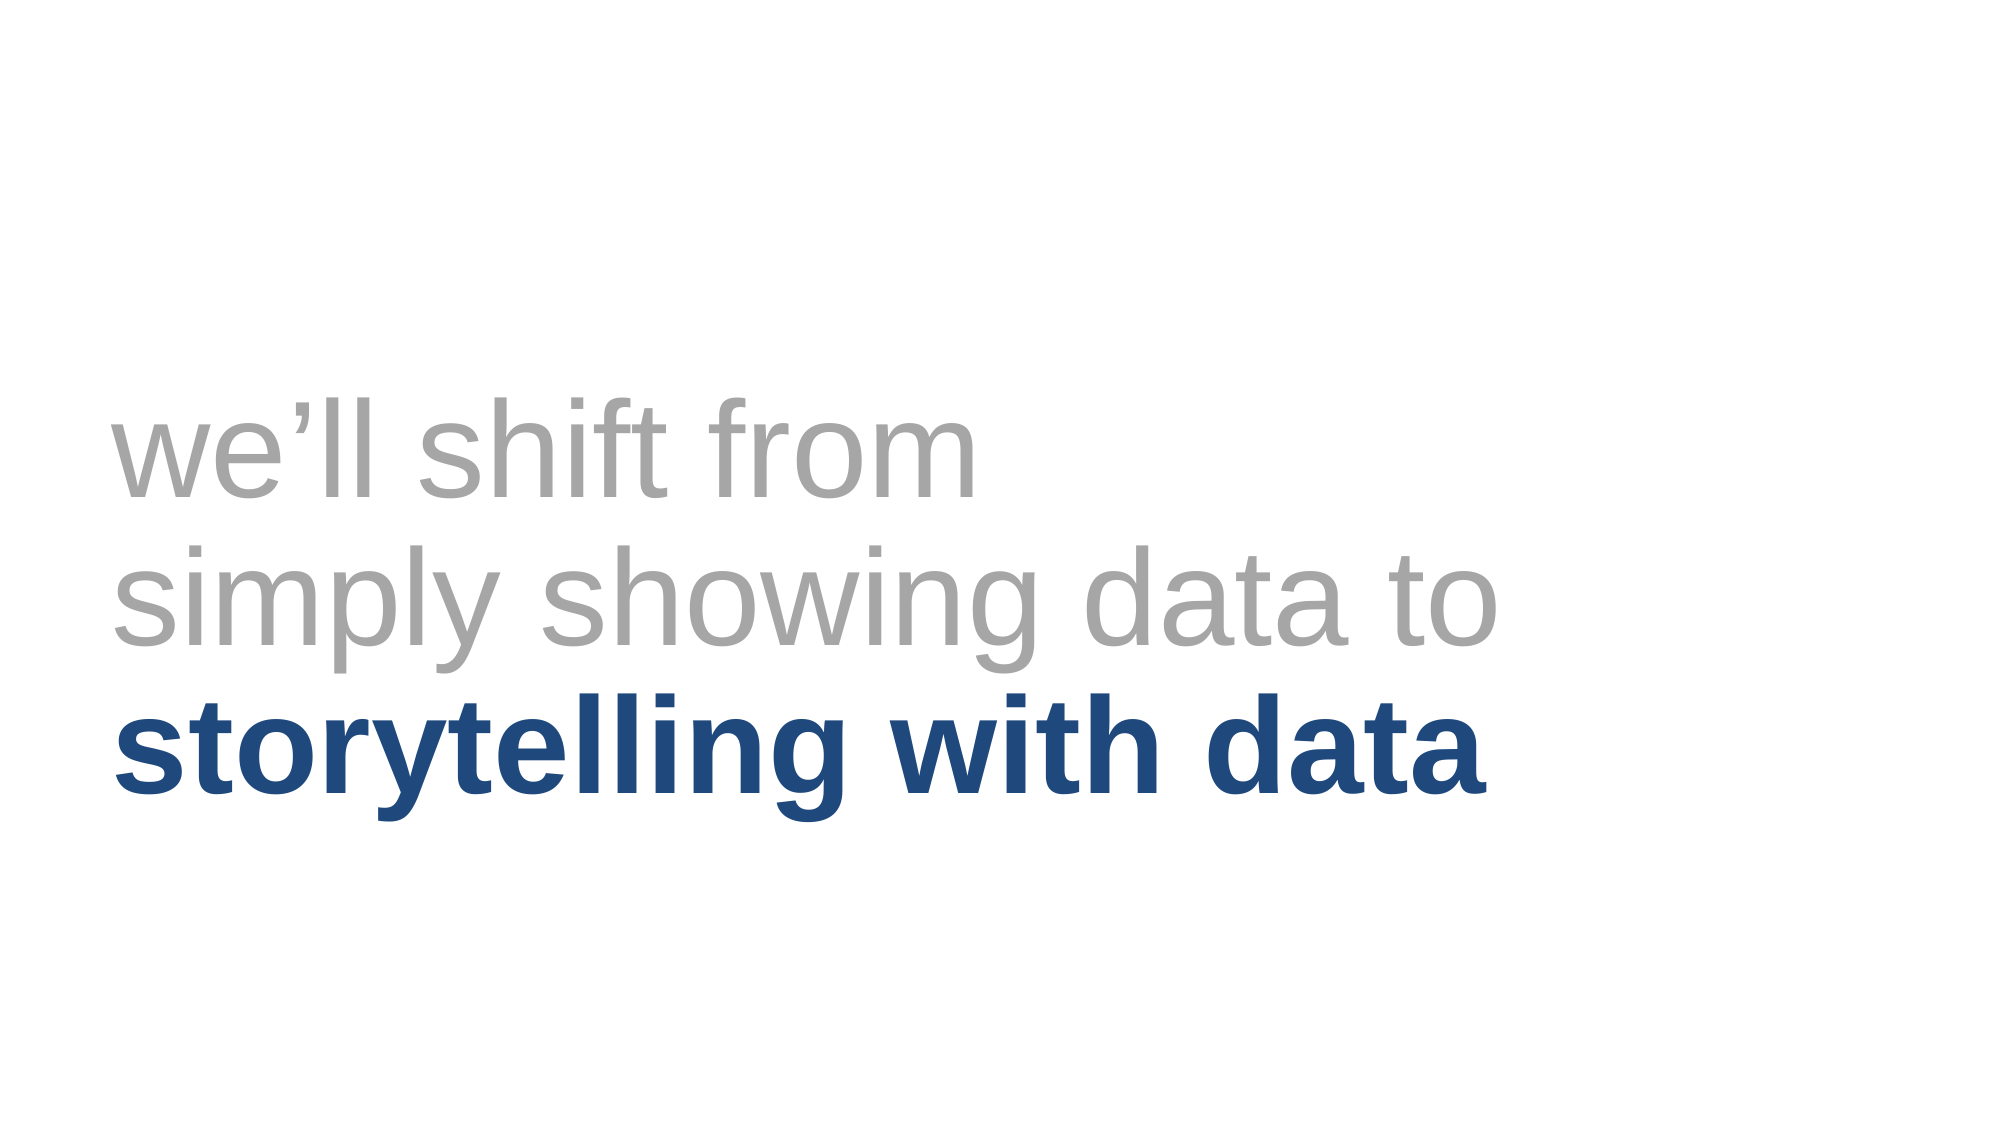

we’ll shift from
simply showing data to storytelling with data